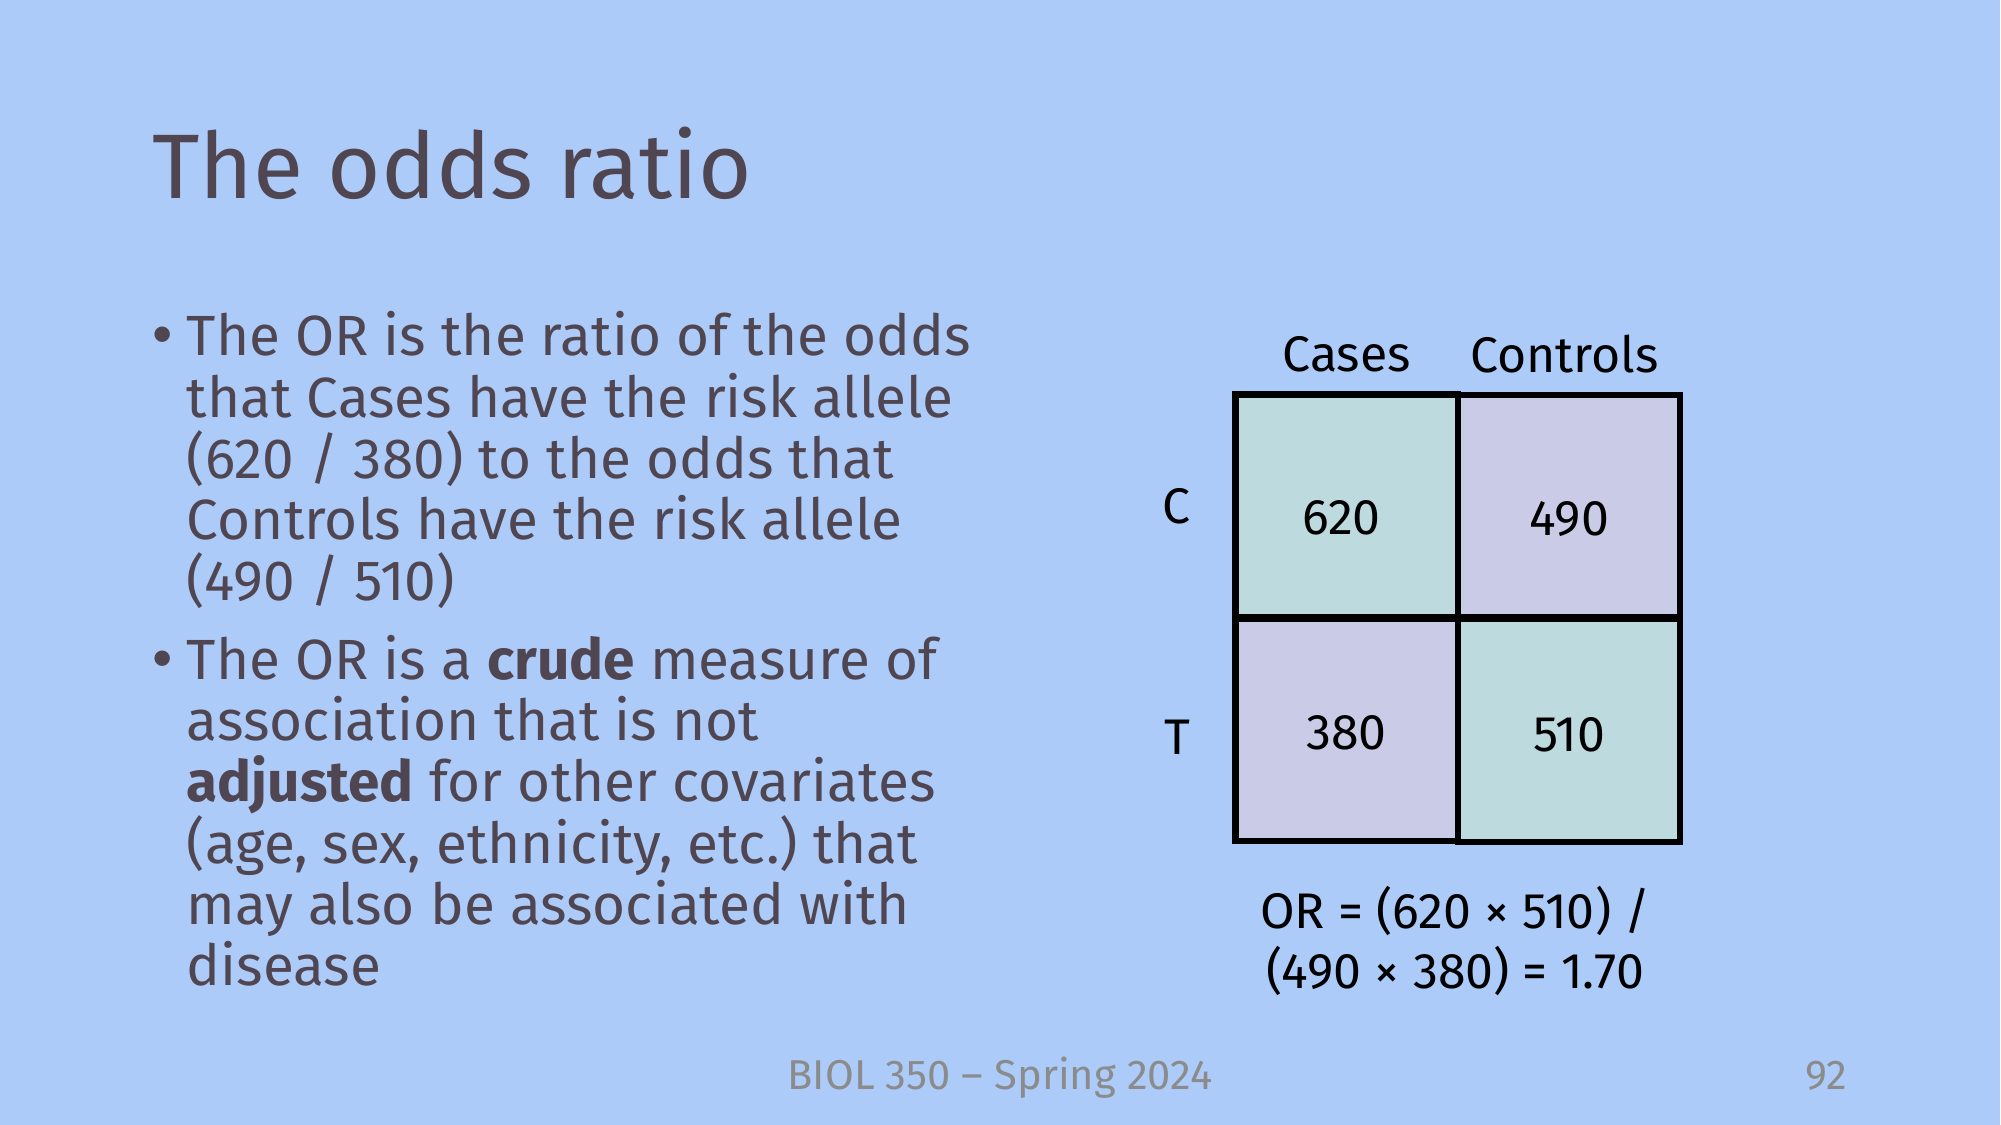

# The odds ratio
The OR is the ratio of the odds that Cases have the risk allele (620 / 380) to the odds that Controls have the risk allele (490 / 510)
The OR is a crude measure of association that is not adjusted for other covariates (age, sex, ethnicity, etc.) that may also be associated with disease
Cases
Controls

C
620
490

380
510
T
OR = (620 × 510) / (490 × 380) = 1.70
BIOL 350 – Spring 2024
92